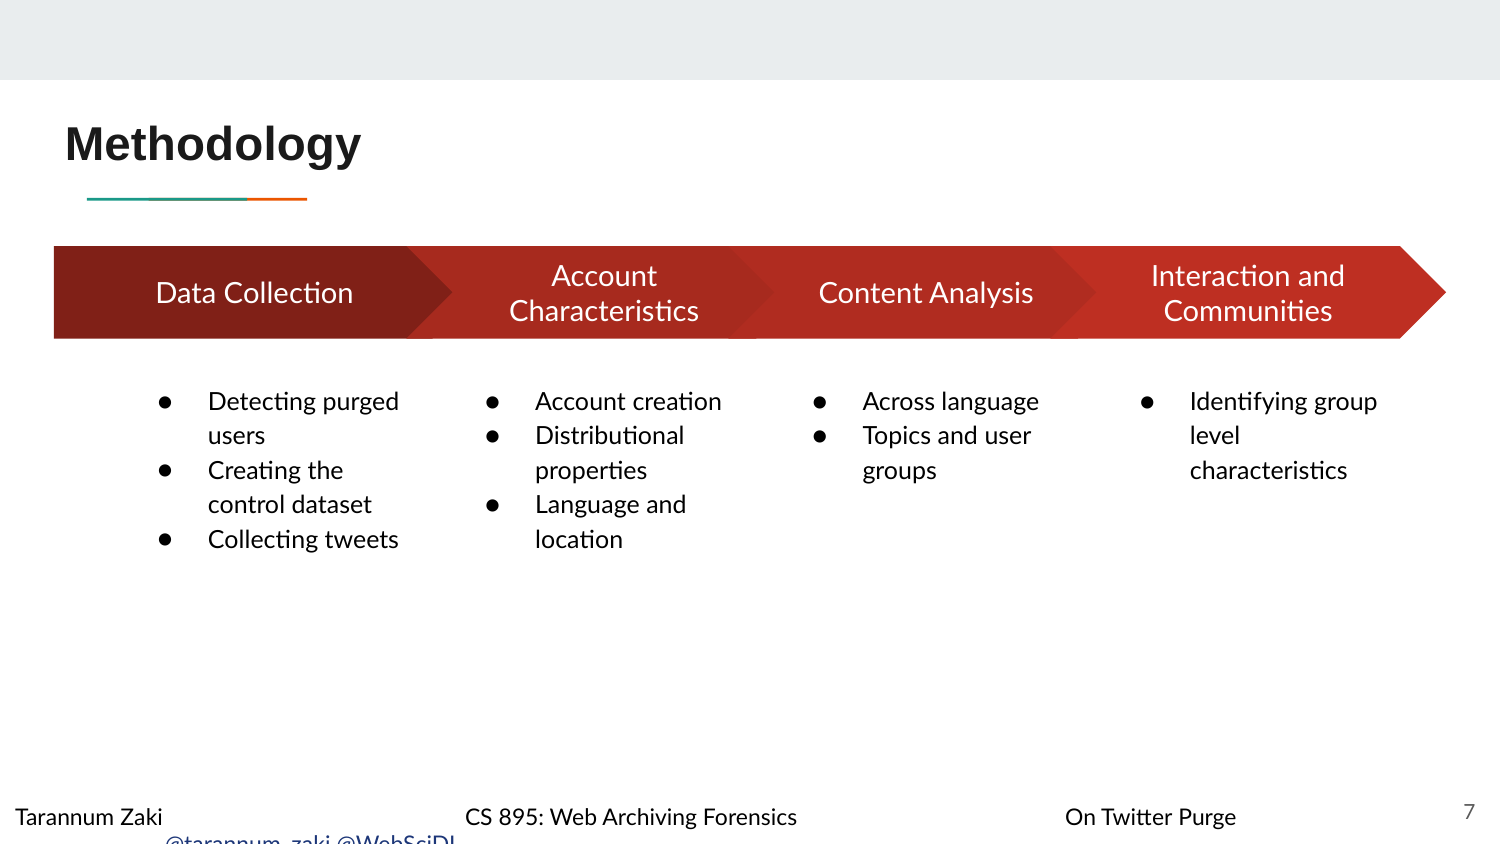

# Methodology
Account Characteristics
Account creation
Distributional properties
Language and location
Content Analysis
Across language
Topics and user groups
Interaction and Communities
Identifying group level characteristics
Data Collection
Detecting purged users
Creating the control dataset
Collecting tweets
7
Tarannum Zaki			CS 895: Web Archiving Forensics		On Twitter Purge		@tarannum_zaki @WebSciDL